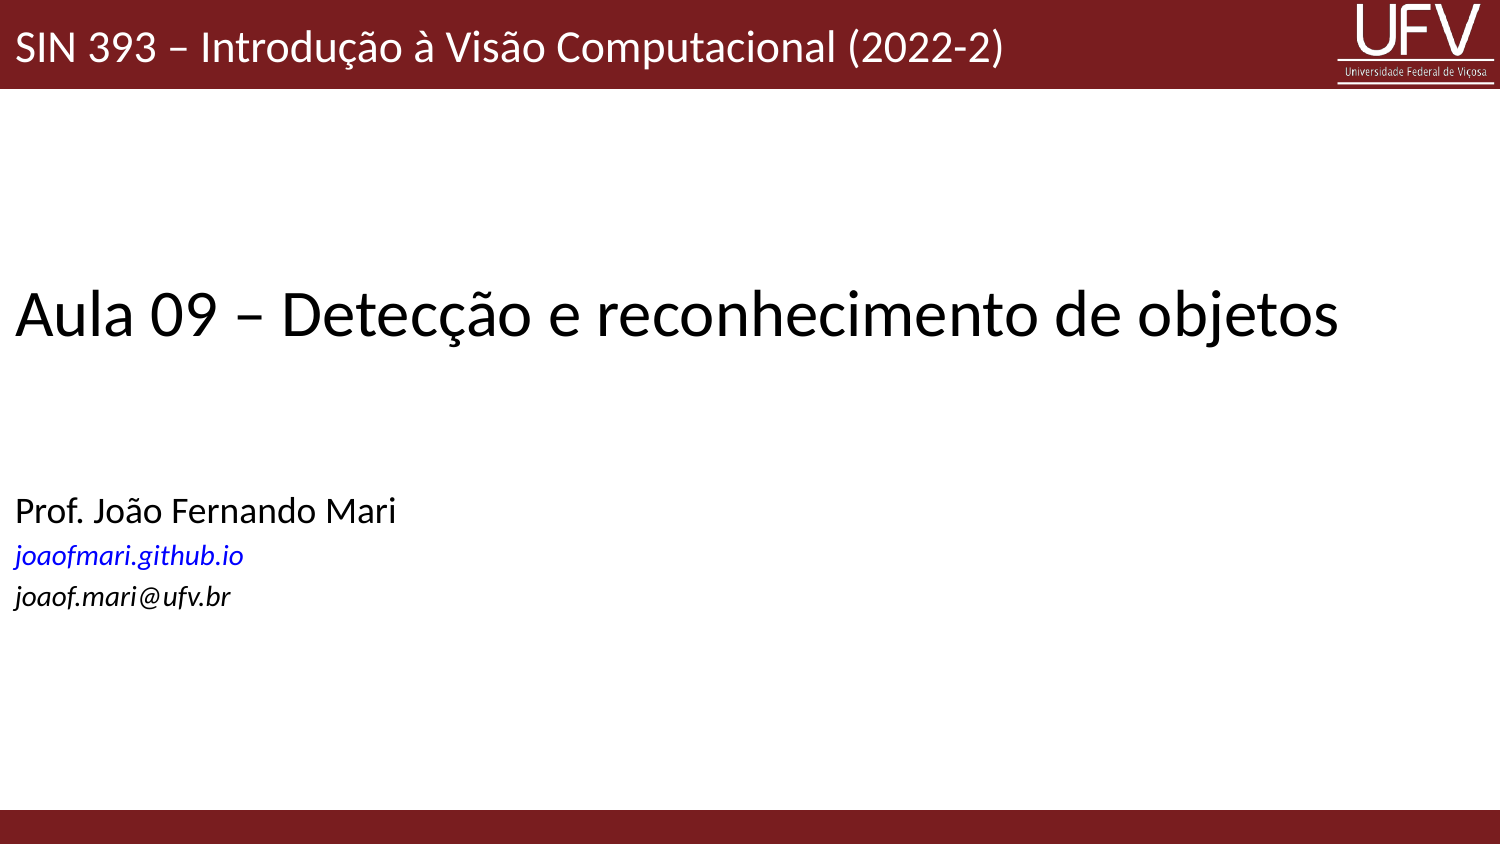

SIN 393 – Introdução à Visão Computacional (2022-2)
# Aula 09 – Detecção e reconhecimento de objetos
Prof. João Fernando Mari
joaofmari.github.io
joaof.mari@ufv.br